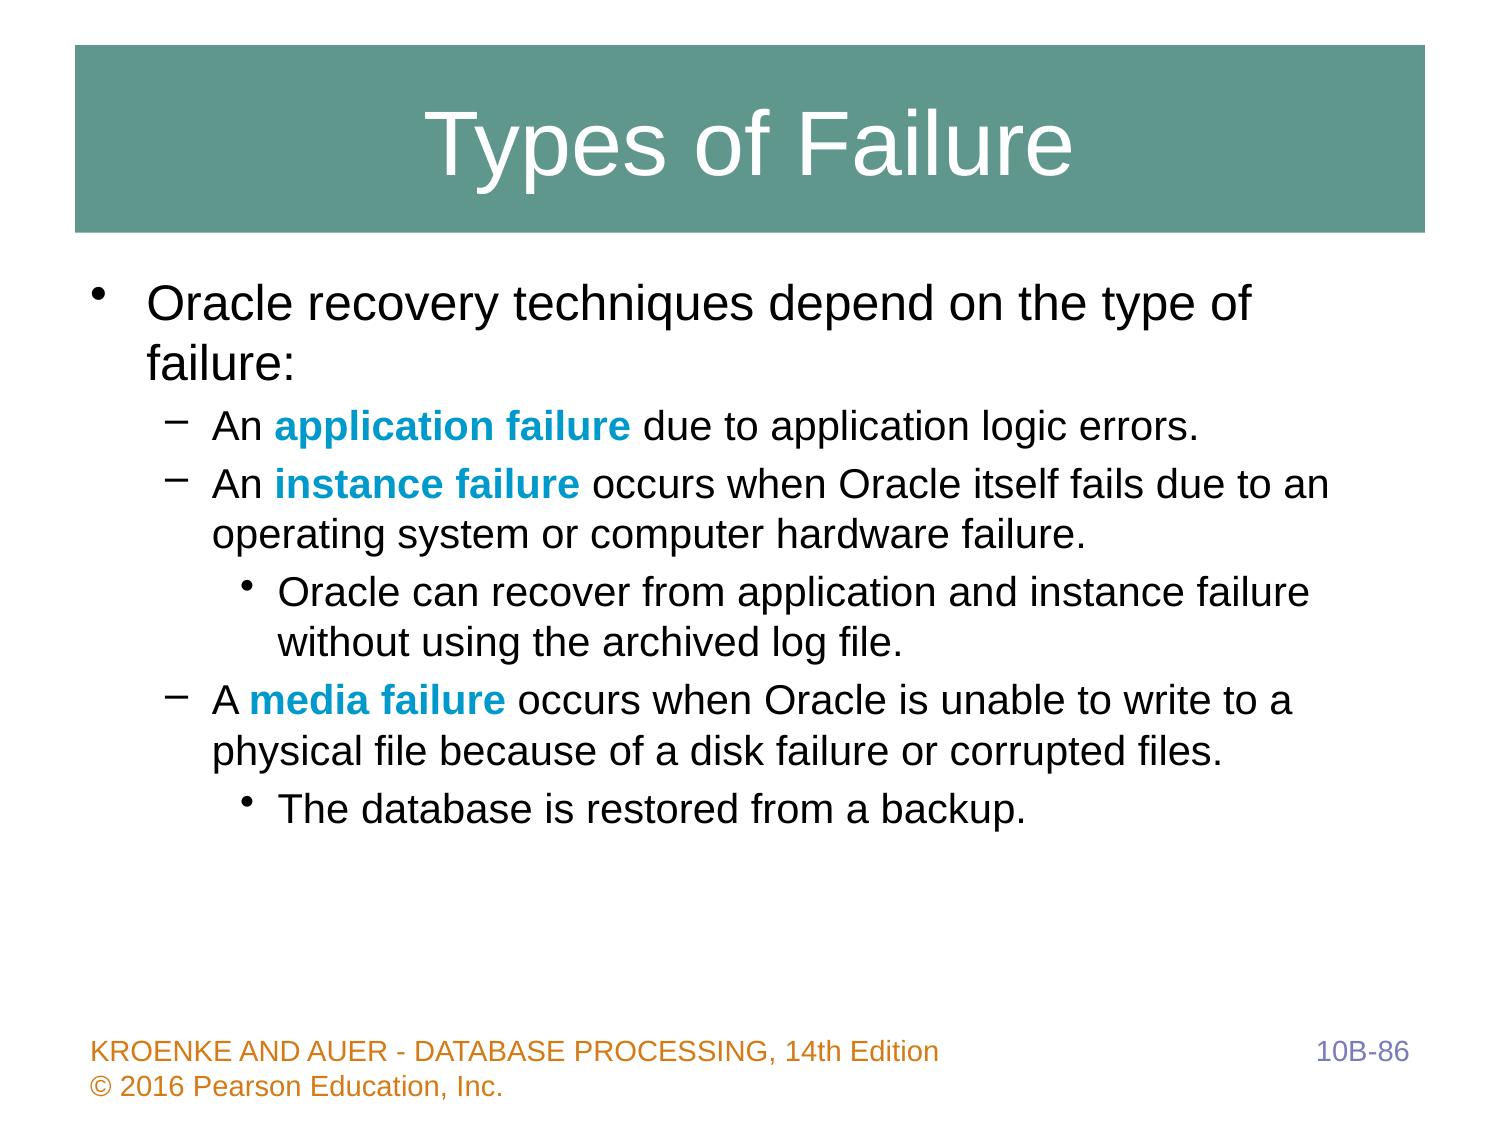

# Types of Failure
Oracle recovery techniques depend on the type of failure:
An application failure due to application logic errors.
An instance failure occurs when Oracle itself fails due to an operating system or computer hardware failure.
Oracle can recover from application and instance failure without using the archived log file.
A media failure occurs when Oracle is unable to write to a physical file because of a disk failure or corrupted files.
The database is restored from a backup.
10B-86

KROENKE AND AUER - DATABASE PROCESSING, 14th Edition © 2016 Pearson Education, Inc.